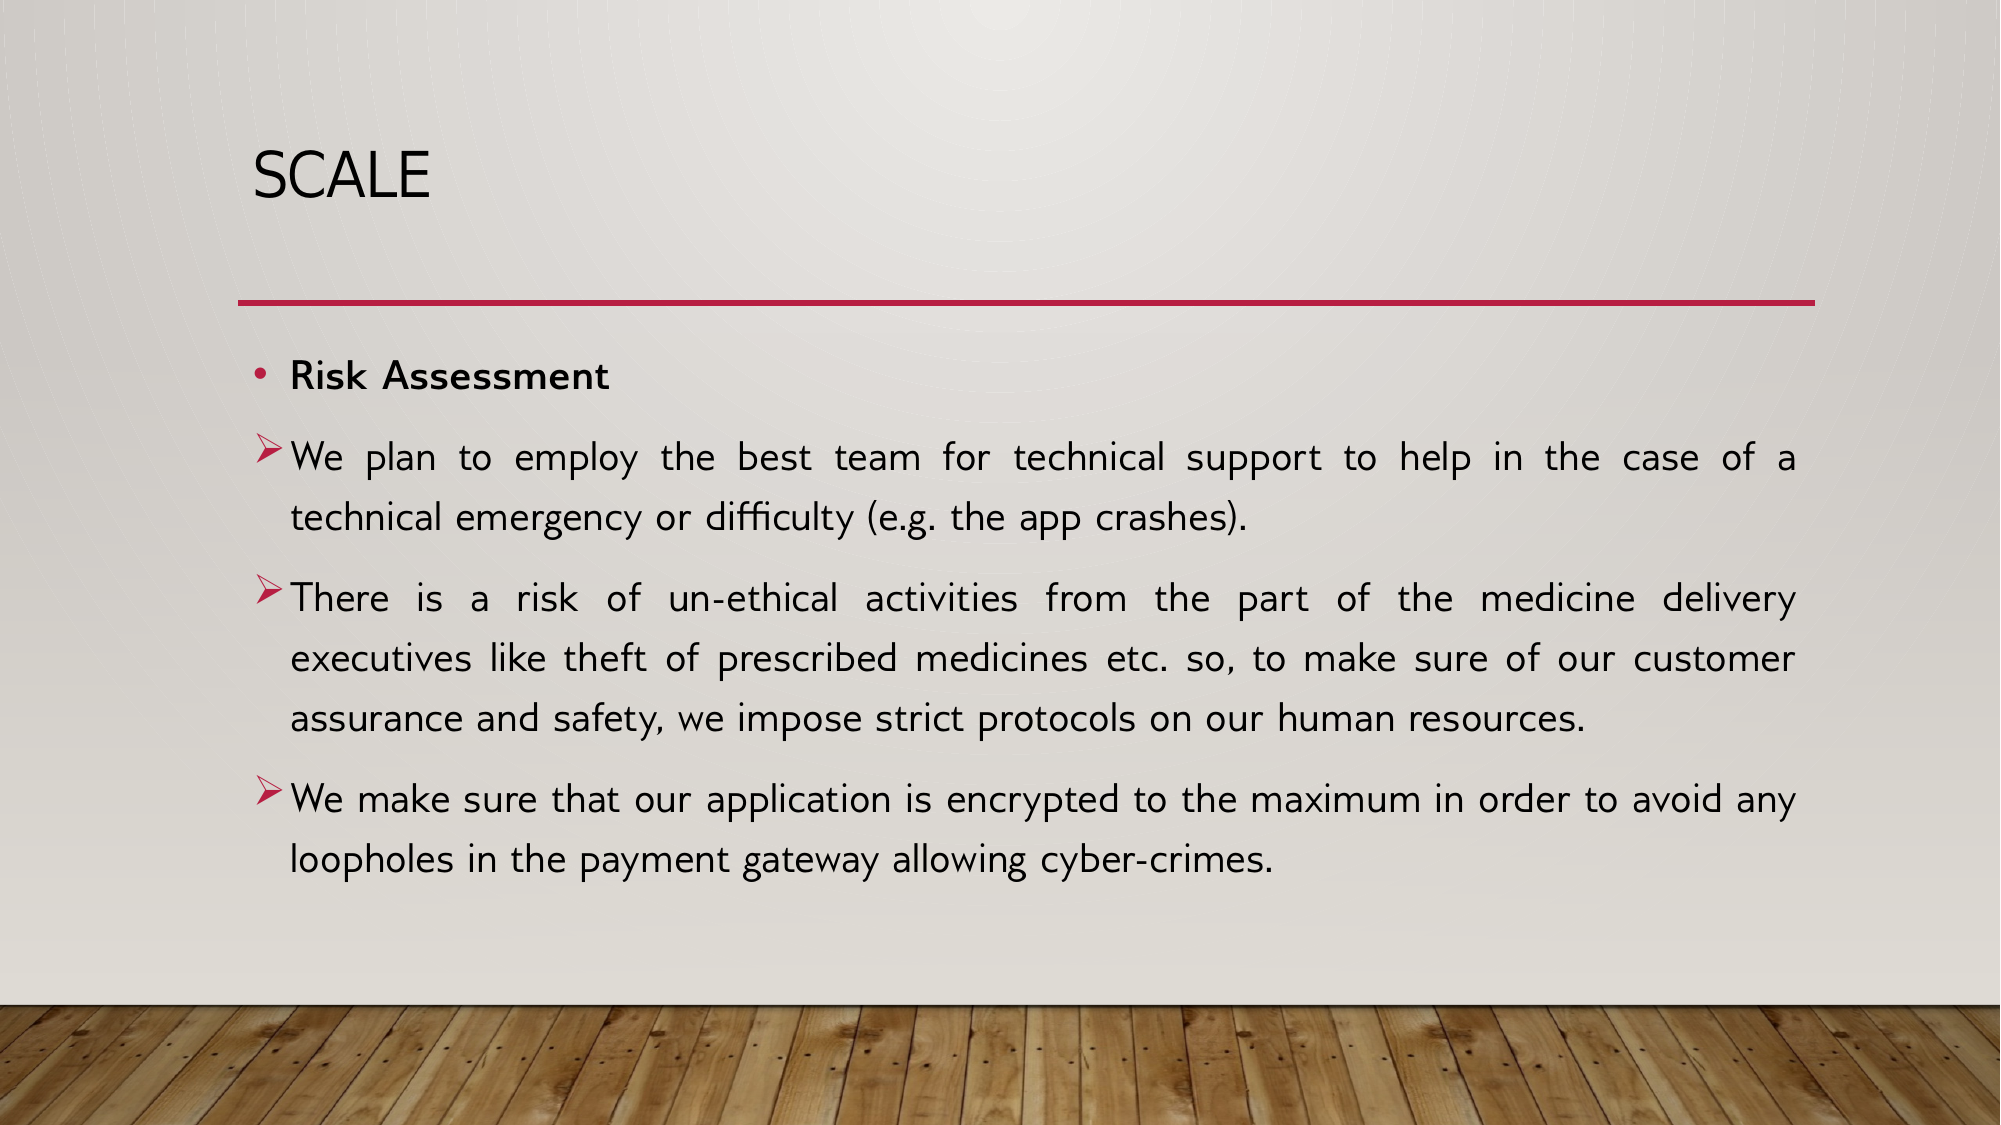

# Scale
Risk Assessment
We plan to employ the best team for technical support to help in the case of a technical emergency or difficulty (e.g. the app crashes).
There is a risk of un-ethical activities from the part of the medicine delivery executives like theft of prescribed medicines etc. so, to make sure of our customer assurance and safety, we impose strict protocols on our human resources.
We make sure that our application is encrypted to the maximum in order to avoid any loopholes in the payment gateway allowing cyber-crimes.